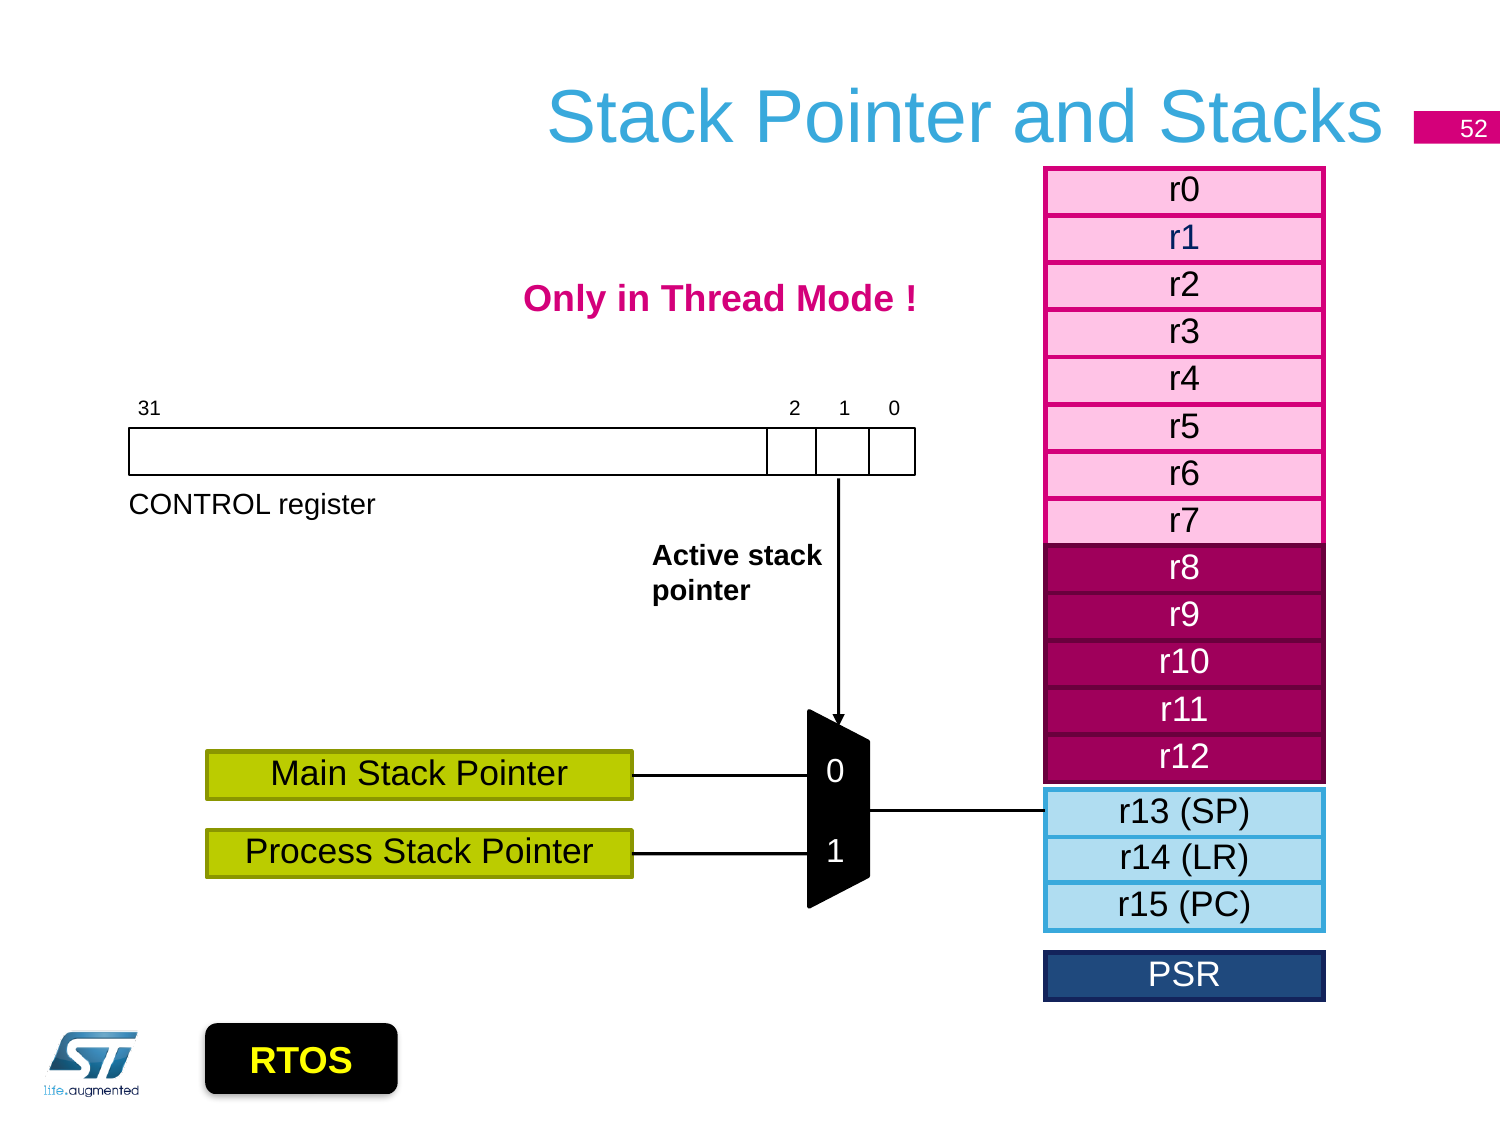

# Stack Pointer and Stacks
r0
r1
r2
Only in Thread Mode !
r3
r4
31
2
1
0
r5

r6
CONTROL register
r7
Active stack pointer
r8
r9
r10
r11
r12
Main Stack Pointer
0

1
r13 (SP)
Process Stack Pointer
r14 (LR)
r15 (PC)
PSR
RTOS
52